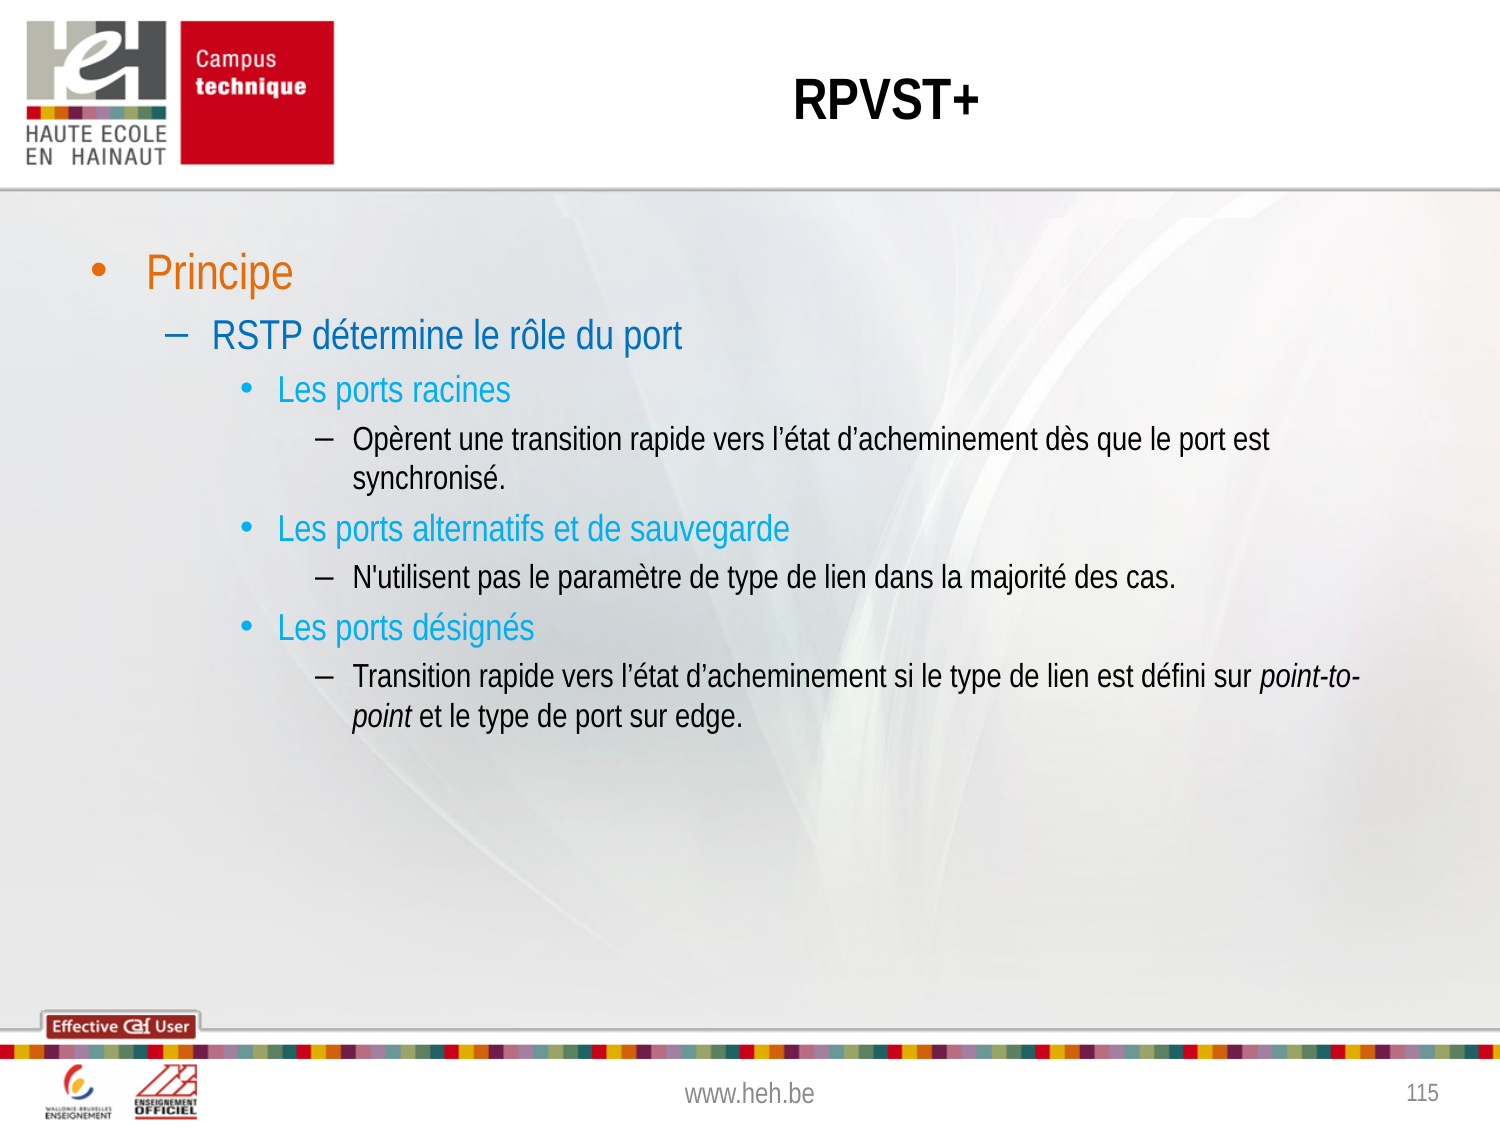

# RPVST+
Principe
RSTP détermine le rôle du port
Les ports racines
Opèrent une transition rapide vers l’état d’acheminement dès que le port est synchronisé.
Les ports alternatifs et de sauvegarde
N'utilisent pas le paramètre de type de lien dans la majorité des cas.
Les ports désignés
Transition rapide vers l’état d’acheminement si le type de lien est défini sur point-to-point et le type de port sur edge.
www.heh.be
115